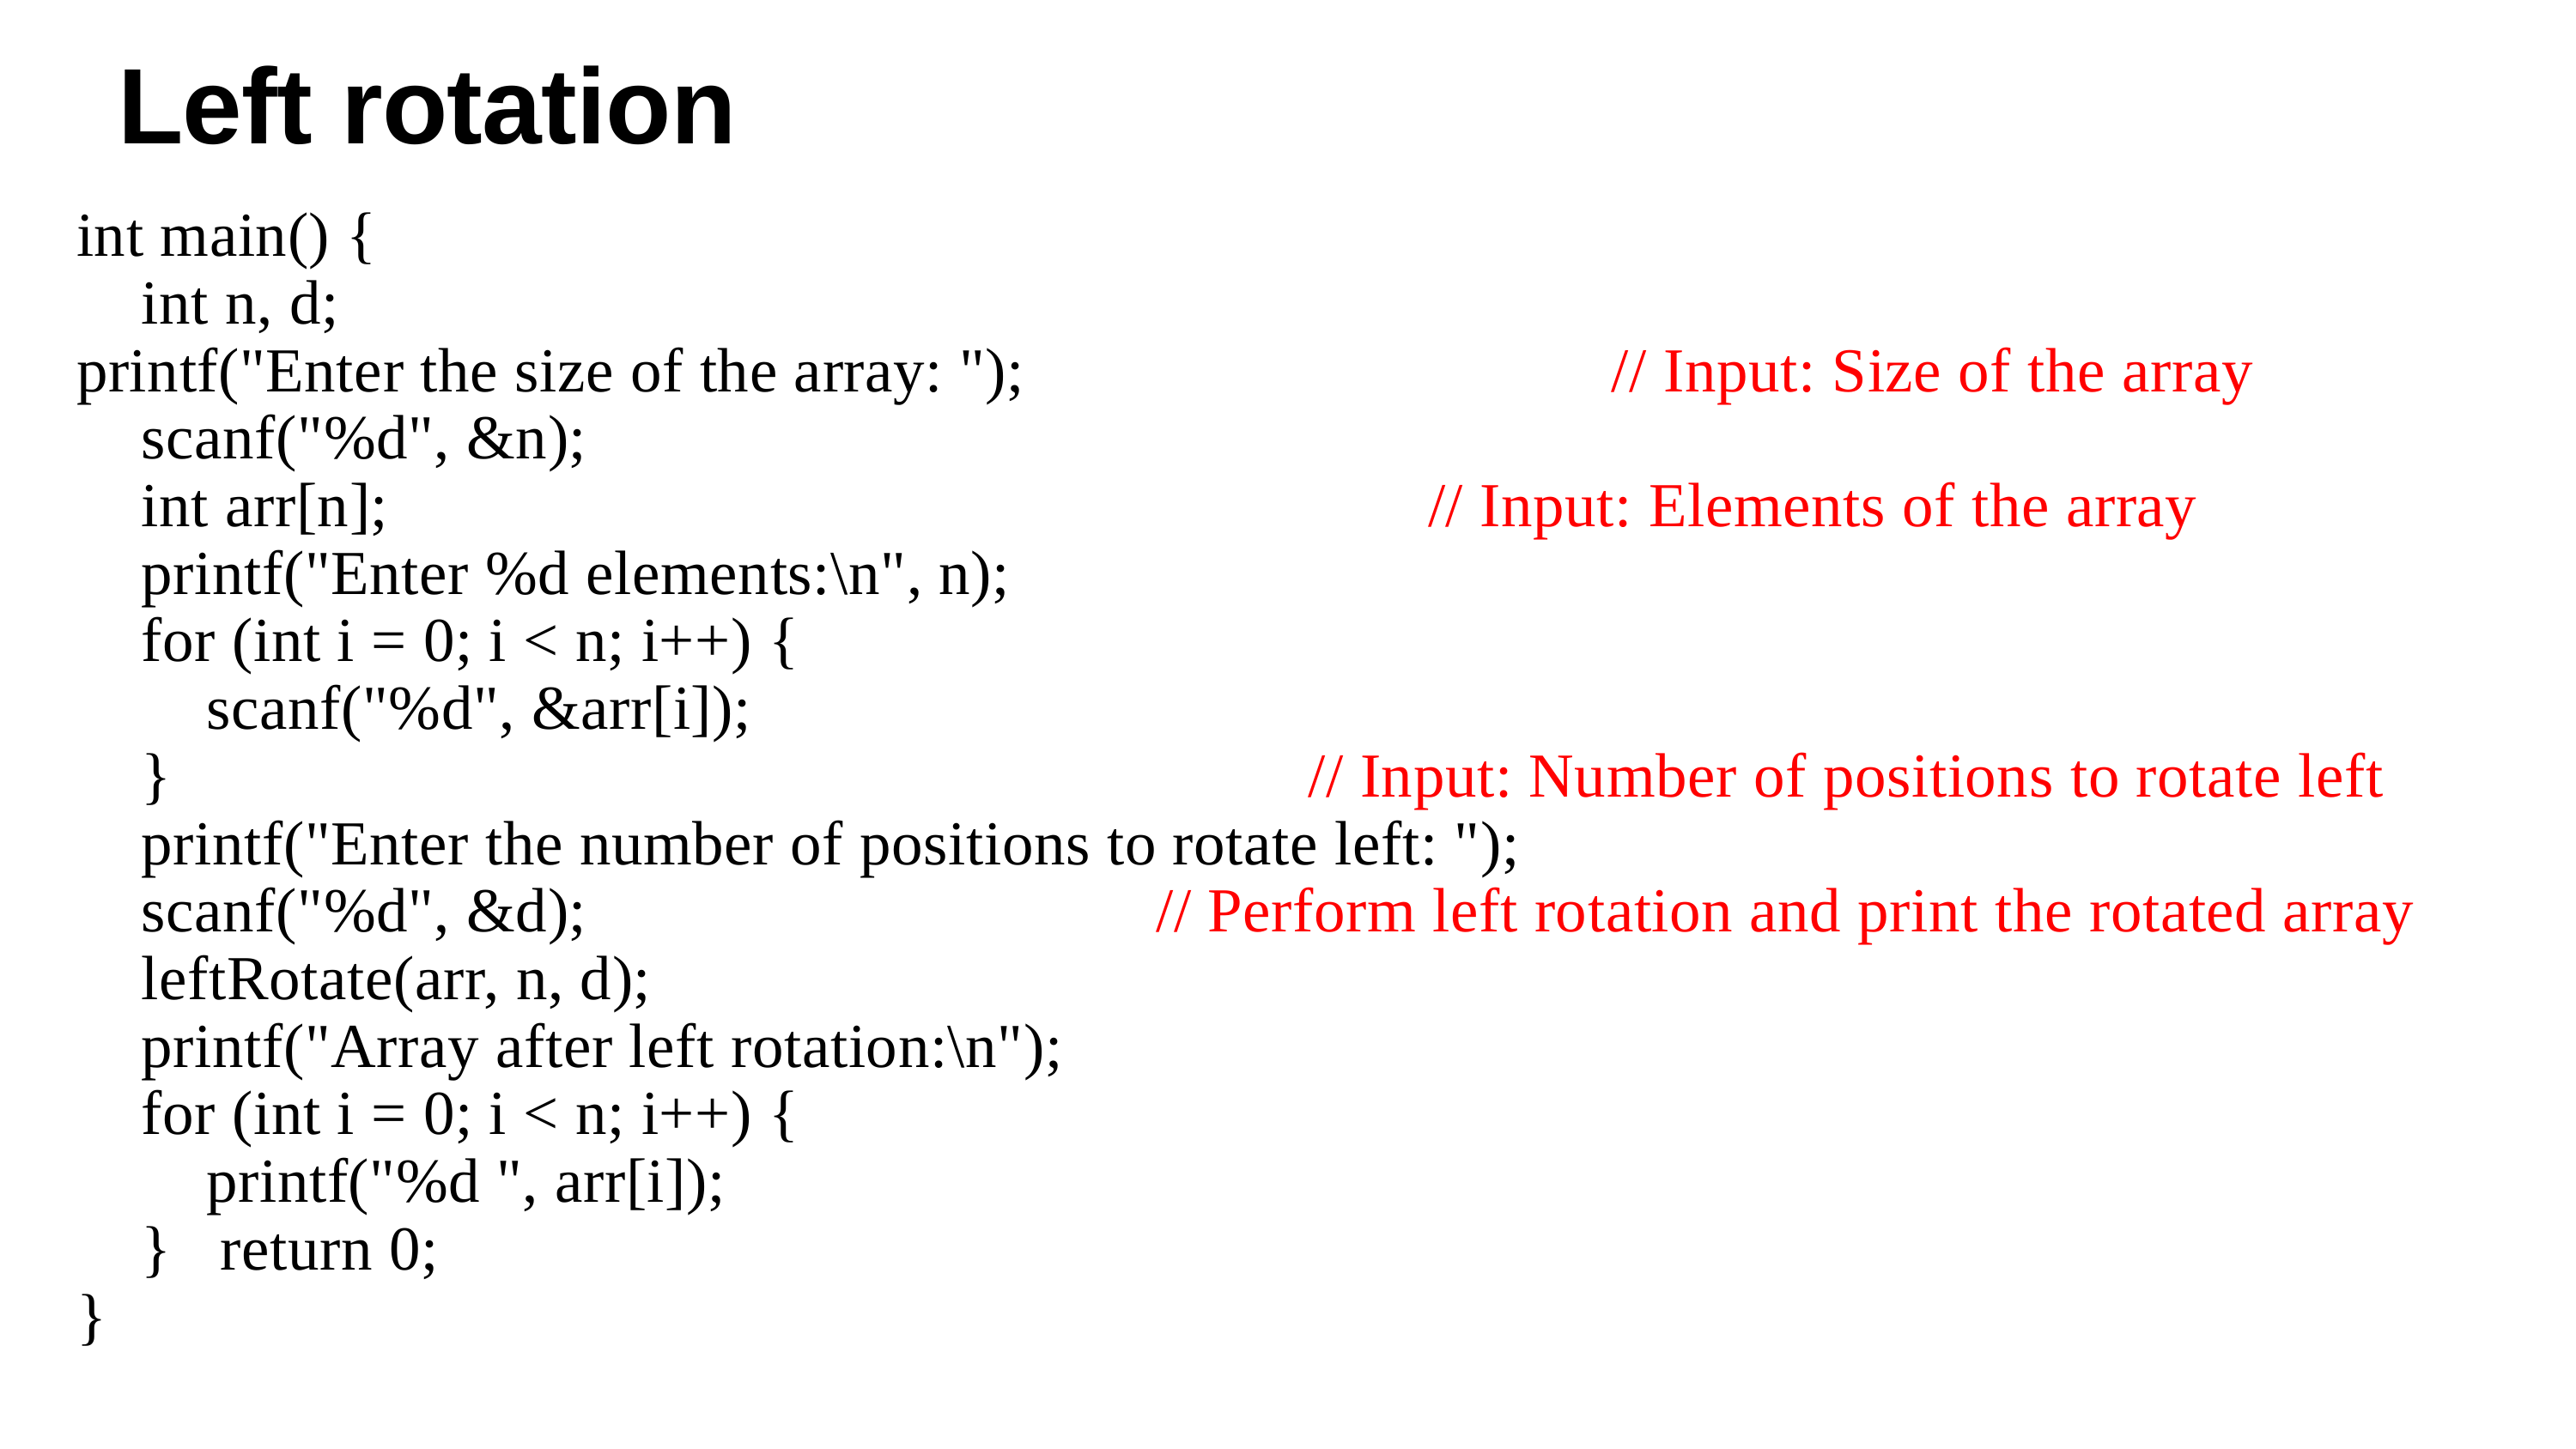

Left rotation
int main() {
    int n, d;
printf("Enter the size of the array: ");                                    // Input: Size of the array
    scanf("%d", &n);
    int arr[n];                                                                // Input: Elements of the array
    printf("Enter %d elements:\n", n);
    for (int i = 0; i < n; i++) {
        scanf("%d", &arr[i]);
    }                                                                      // Input: Number of positions to rotate left
    printf("Enter the number of positions to rotate left: ");
    scanf("%d", &d);                                   // Perform left rotation and print the rotated array
    leftRotate(arr, n, d);
    printf("Array after left rotation:\n");
    for (int i = 0; i < n; i++) {
        printf("%d ", arr[i]);
    }   return 0;
}